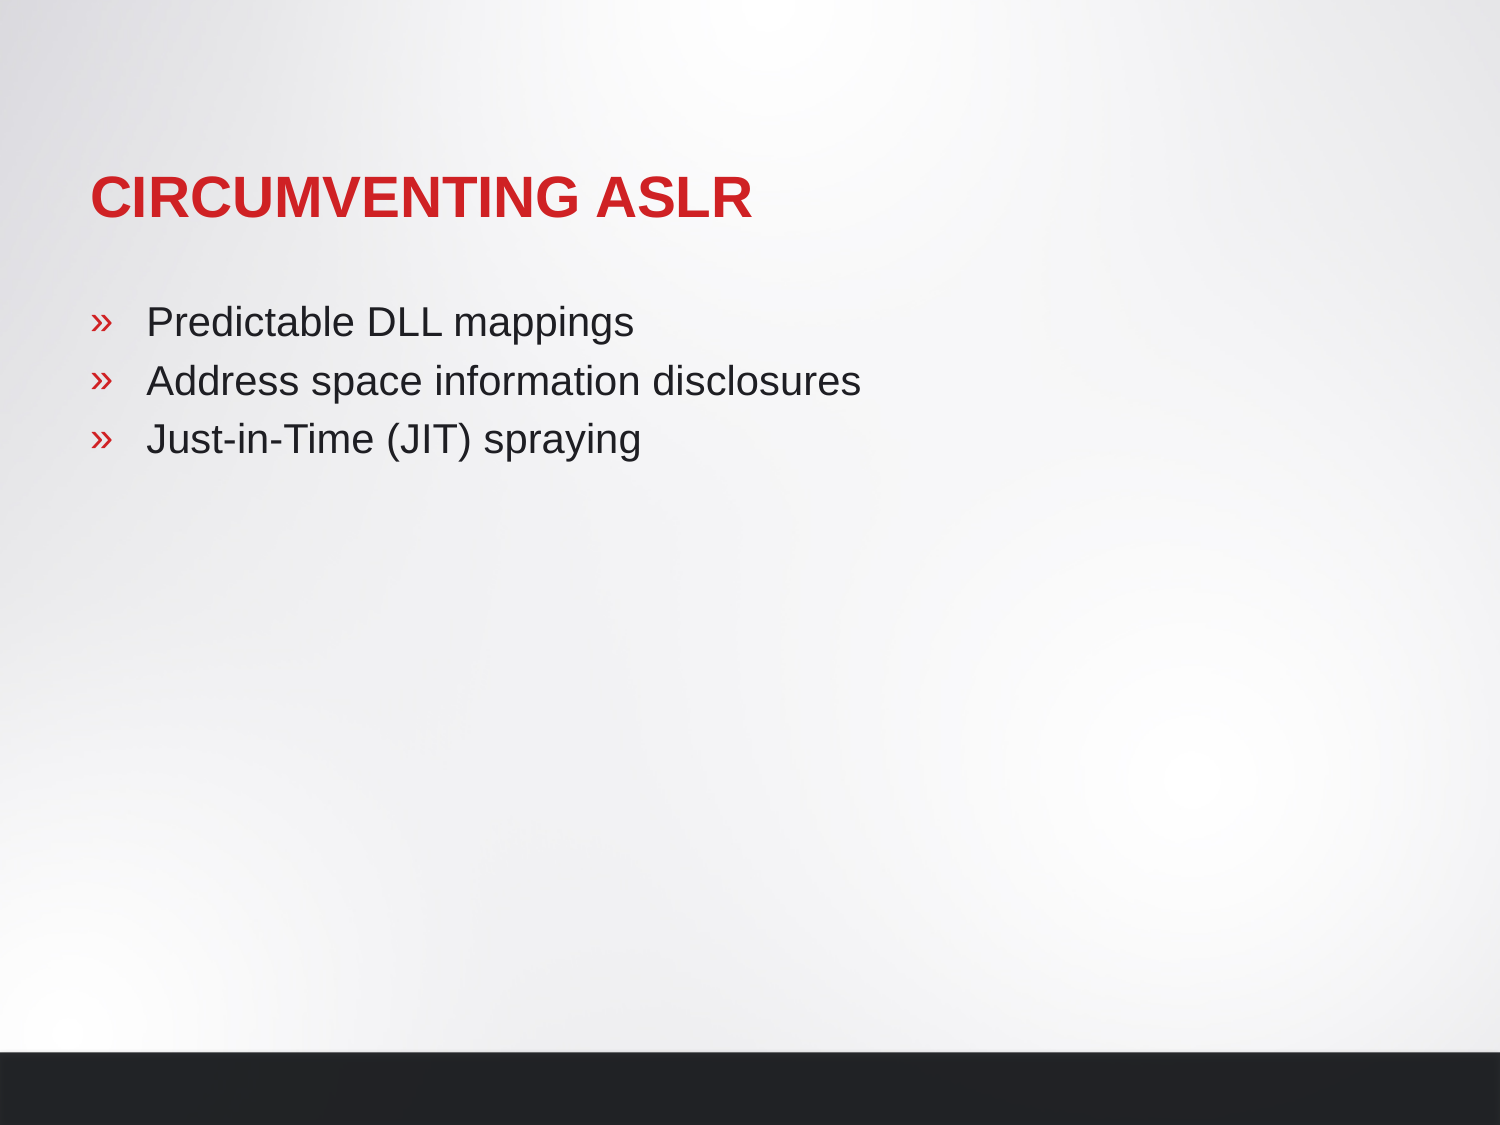

# Circumventing ASLR
Predictable DLL mappings
Address space information disclosures
Just-in-Time (JIT) spraying